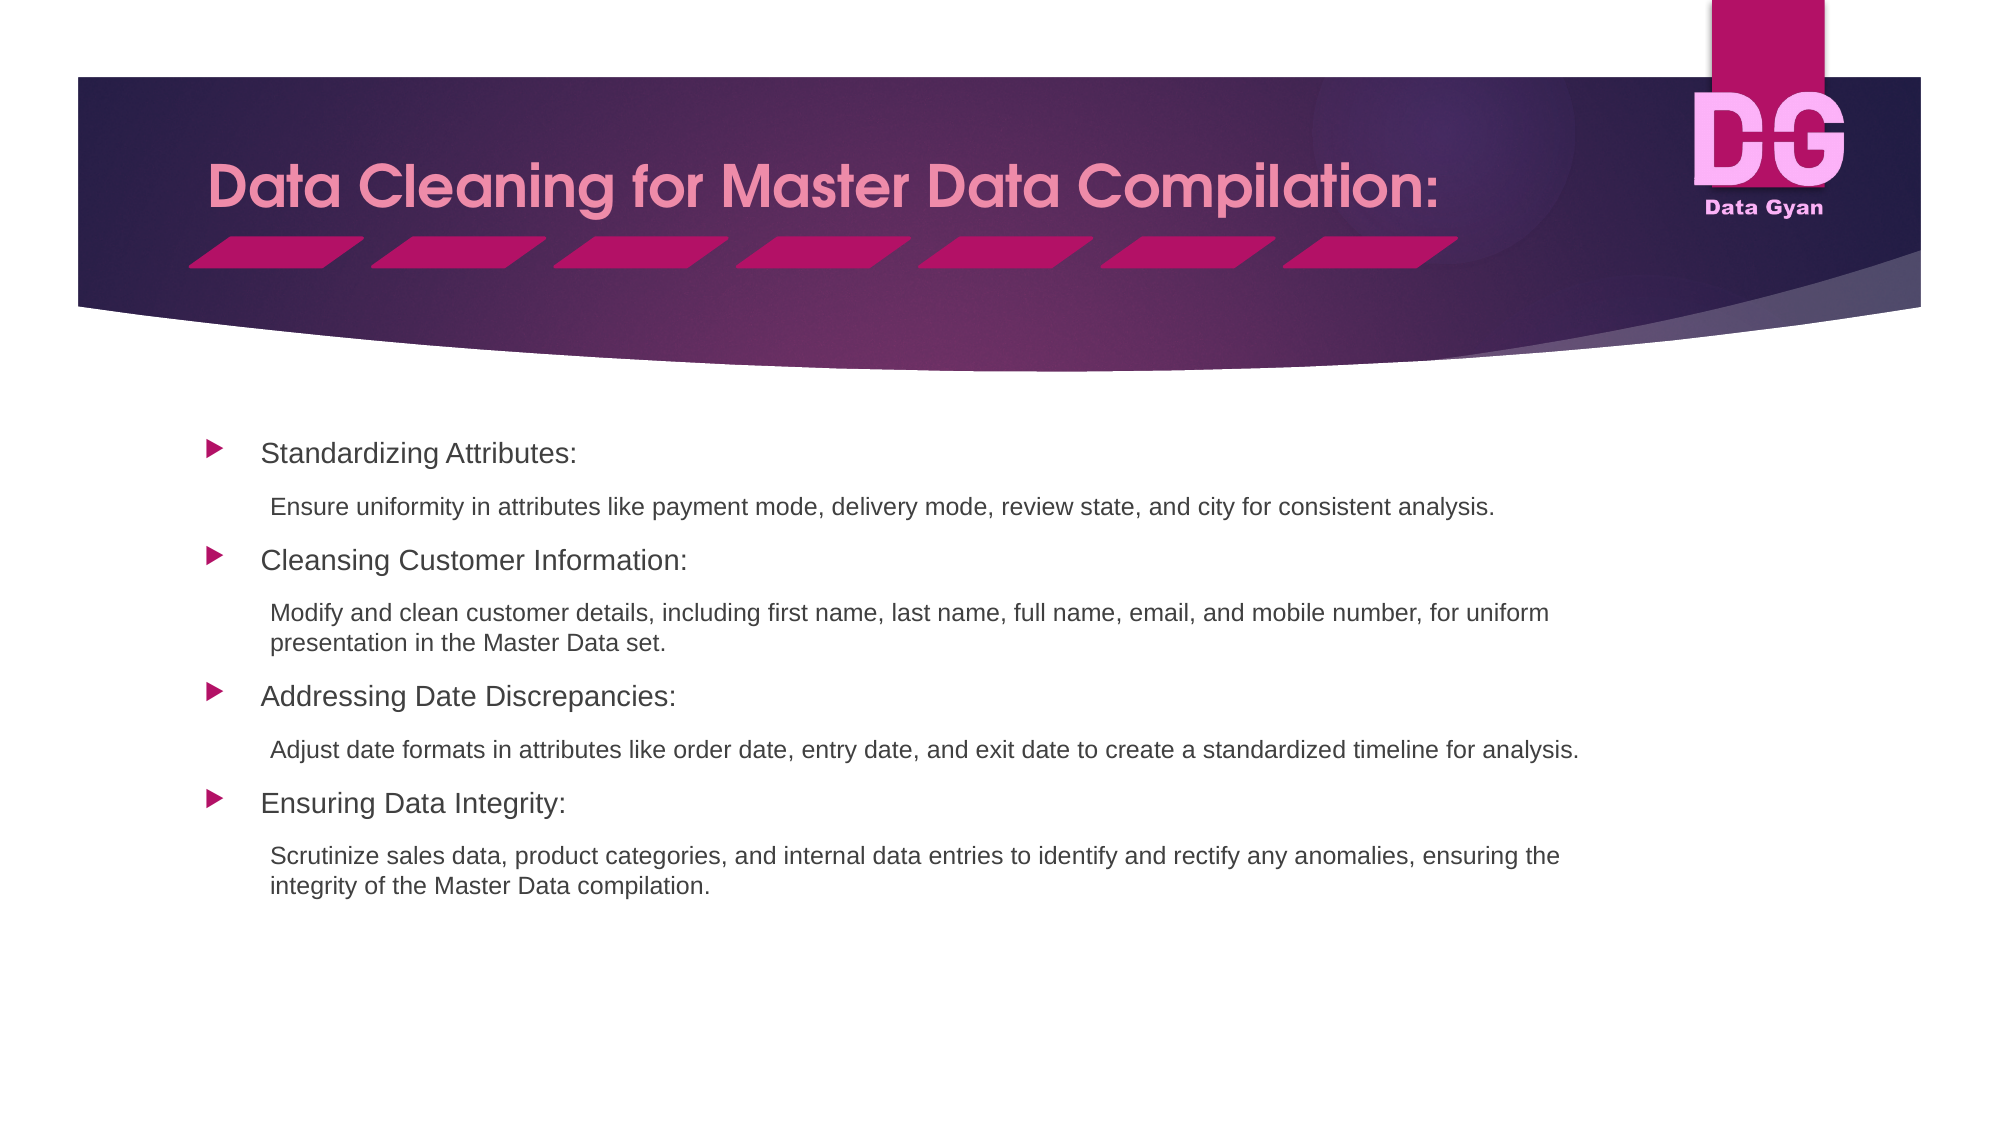

Data Cleaning for Master Data Compilation:
Standardizing Attributes:
Ensure uniformity in attributes like payment mode, delivery mode, review state, and city for consistent analysis.
Cleansing Customer Information:
Modify and clean customer details, including first name, last name, full name, email, and mobile number, for uniform presentation in the Master Data set.
Addressing Date Discrepancies:
Adjust date formats in attributes like order date, entry date, and exit date to create a standardized timeline for analysis.
Ensuring Data Integrity:
Scrutinize sales data, product categories, and internal data entries to identify and rectify any anomalies, ensuring the integrity of the Master Data compilation.